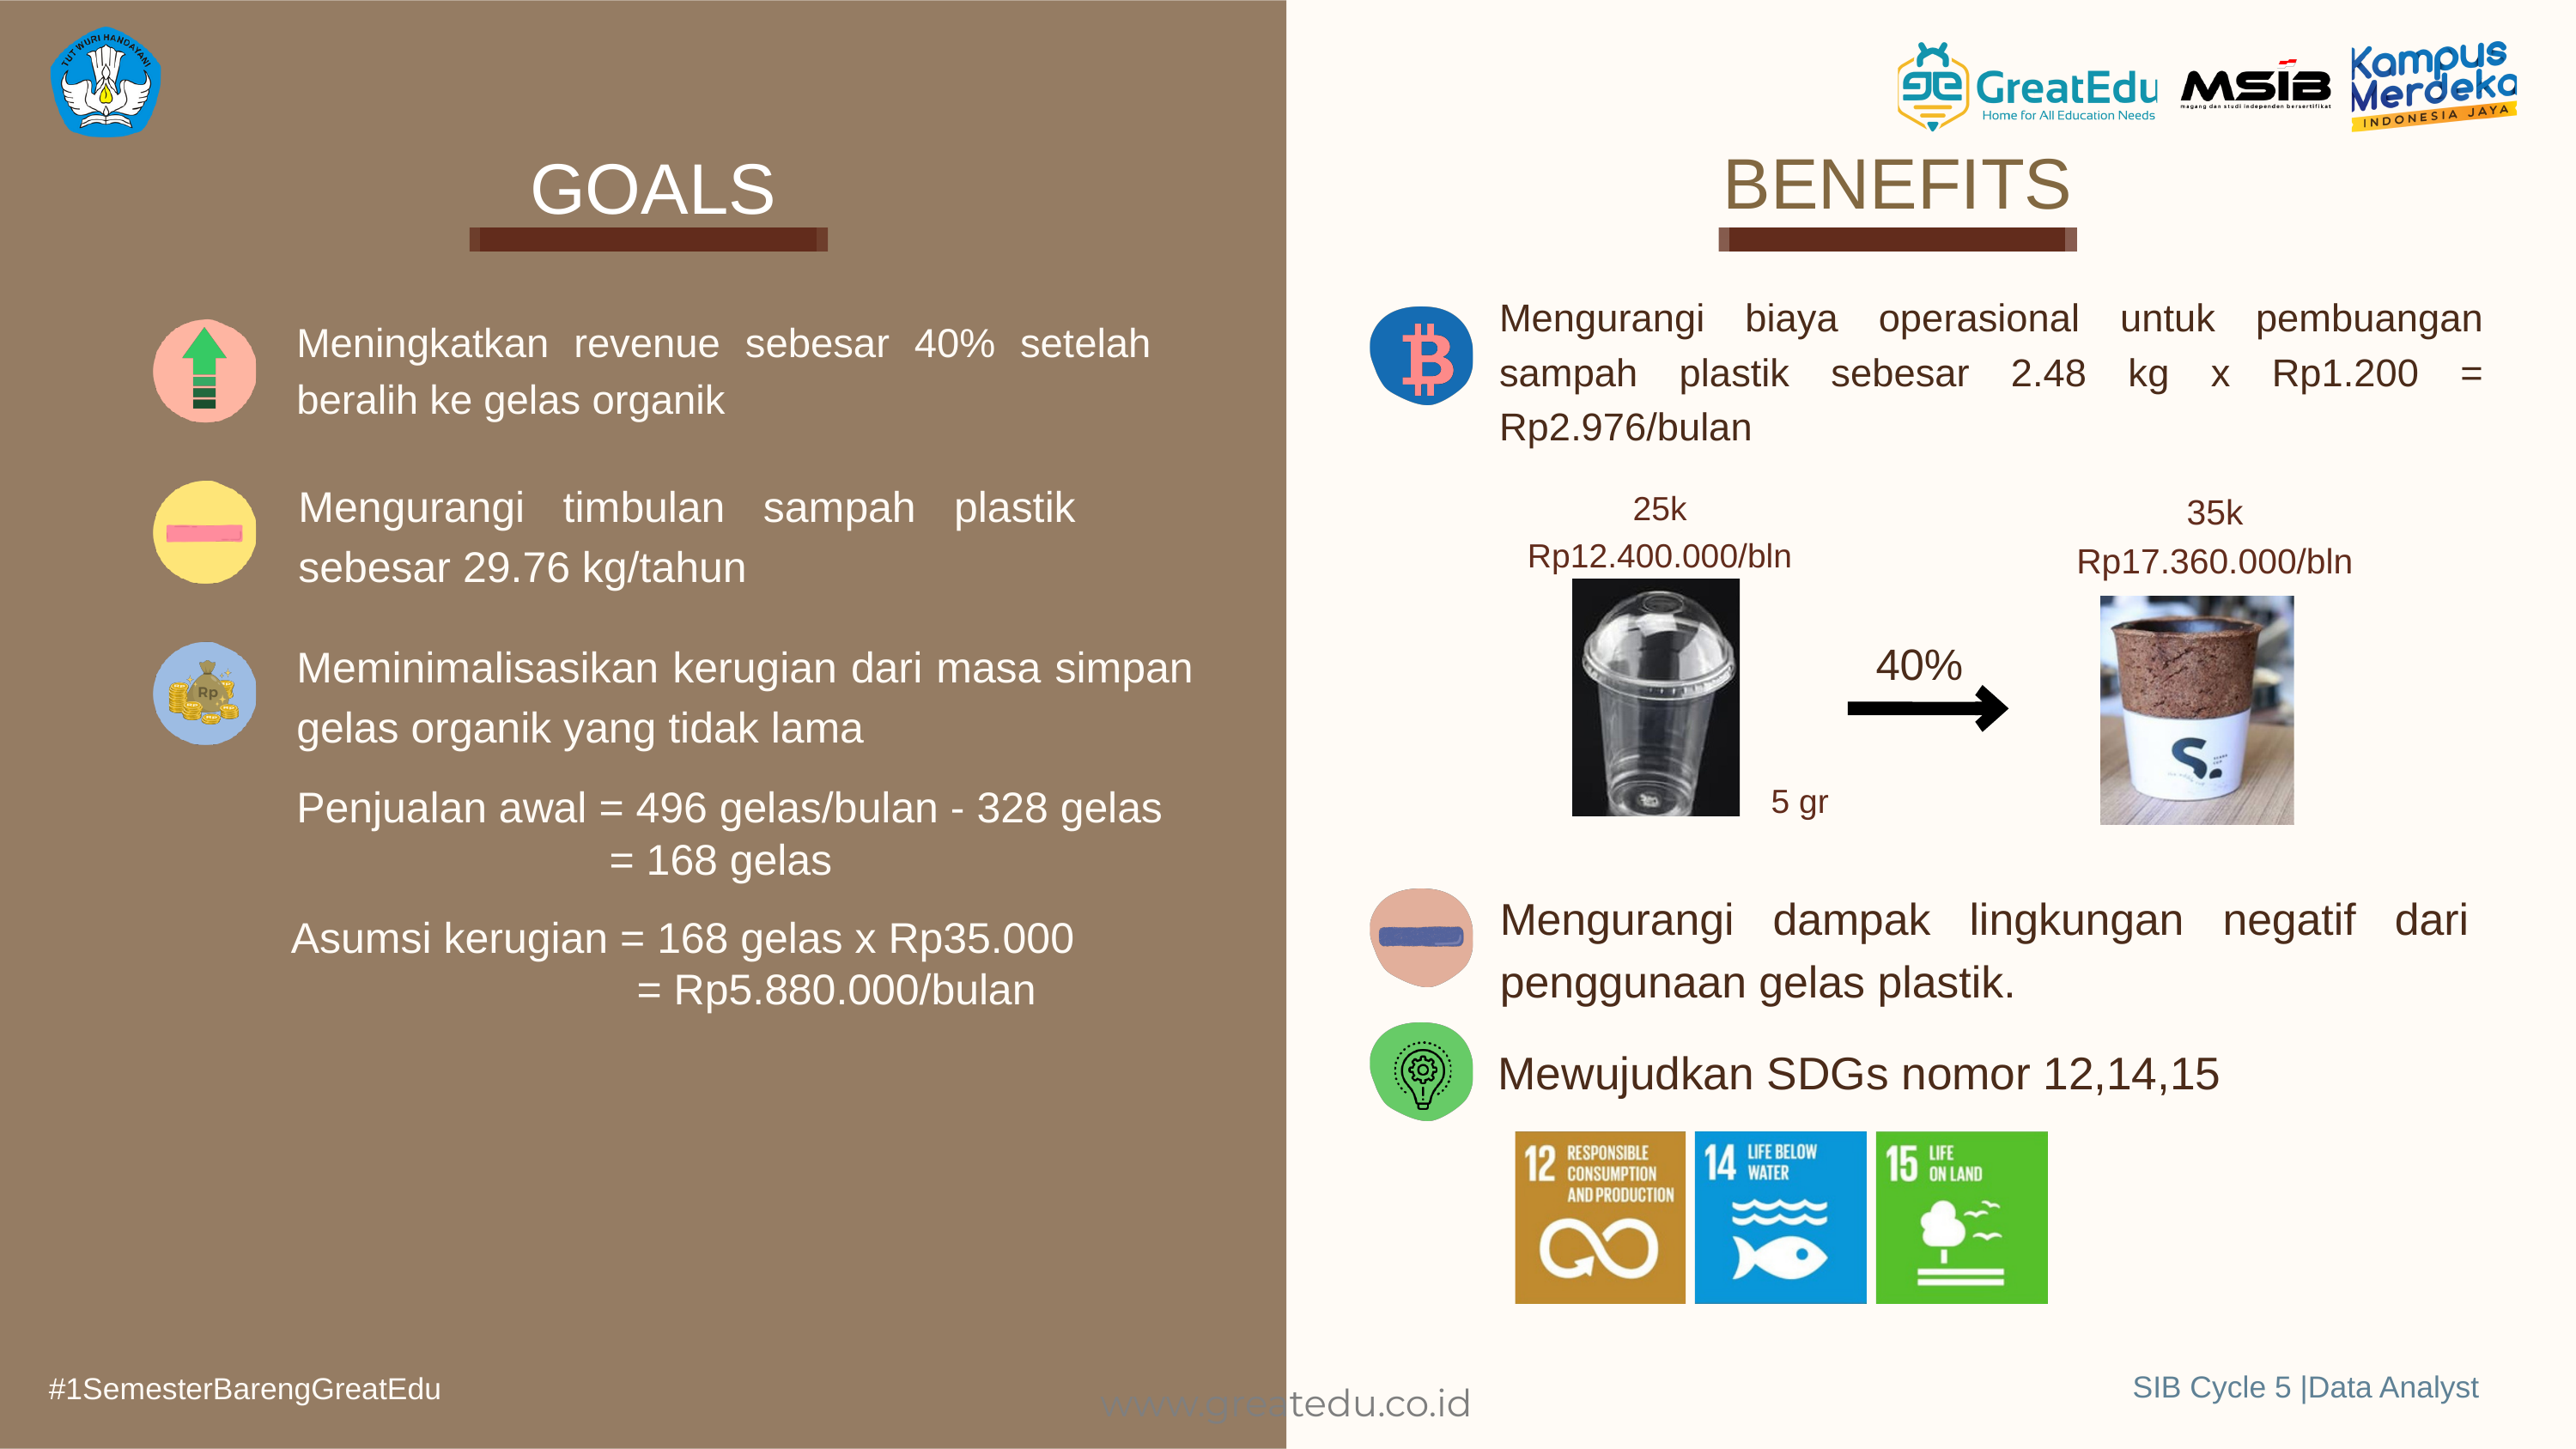

BENEFITS
GOALS

Mengurangi biaya operasional untuk pembuangan sampah plastik sebesar 2.48 kg x Rp1.200 = Rp2.976/bulan

Meningkatkan revenue sebesar 40% setelah beralih ke gelas organik

Mengurangi timbulan sampah plastik sebesar 29.76 kg/tahun
25k
Rp12.400.000/bln
35k
Rp17.360.000/bln

40%
Meminimalisasikan kerugian dari masa simpan gelas organik yang tidak lama

Penjualan awal = 496 gelas/bulan - 328 gelas
5 gr
 = 168 gelas
Mengurangi dampak lingkungan negatif dari penggunaan gelas plastik.

Asumsi kerugian = 168 gelas x Rp35.000

 = Rp5.880.000/bulan

Mewujudkan SDGs nomor 12,14,15

www.greatedu.co.id
SIB Cycle 5 |Data Analyst
#1SemesterBarengGreatEdu